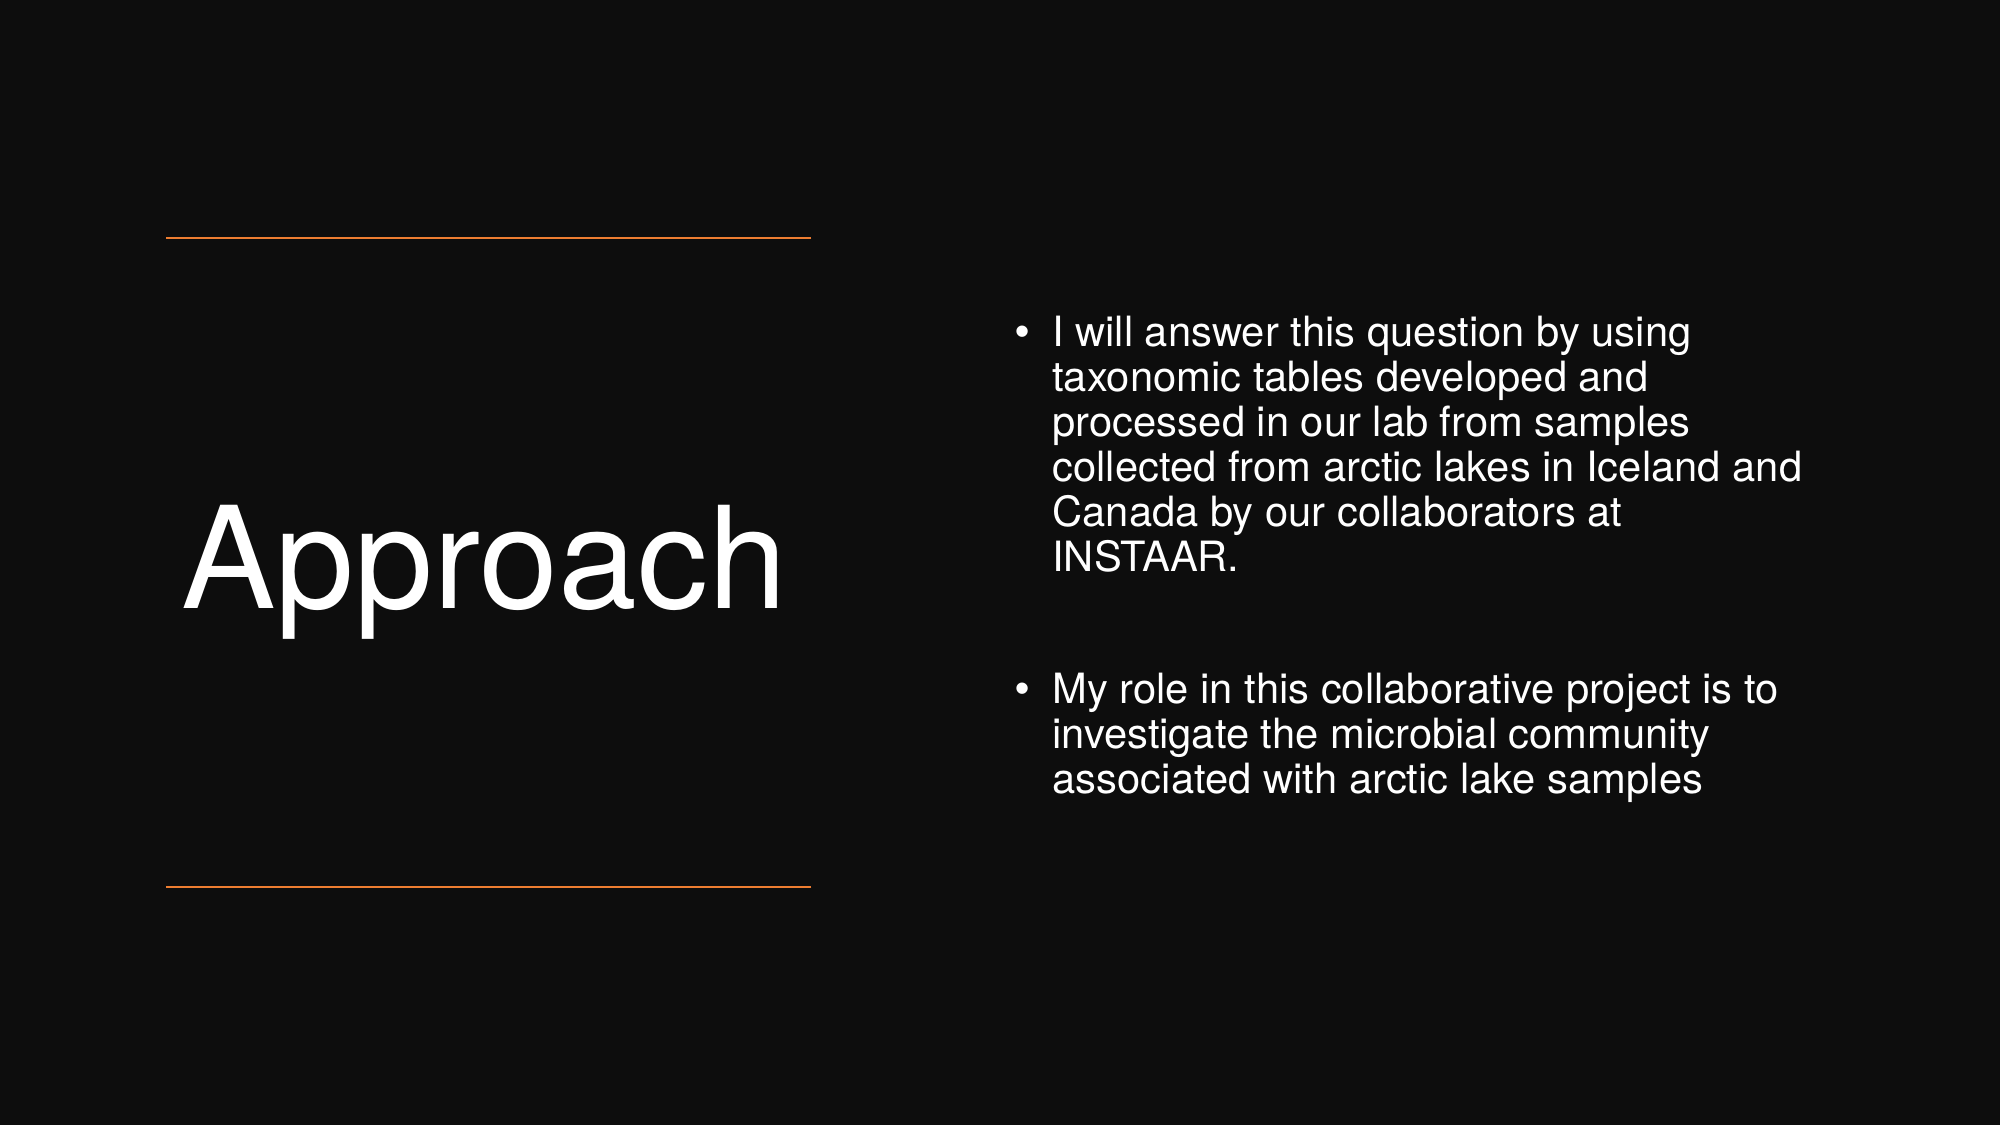

I will answer this question by using taxonomic tables developed and processed in our lab from samples collected from arctic lakes in Iceland and Canada by our collaborators at INSTAAR.

My role in this collaborative project is to investigate the microbial community associated with arctic lake samples
# Approach